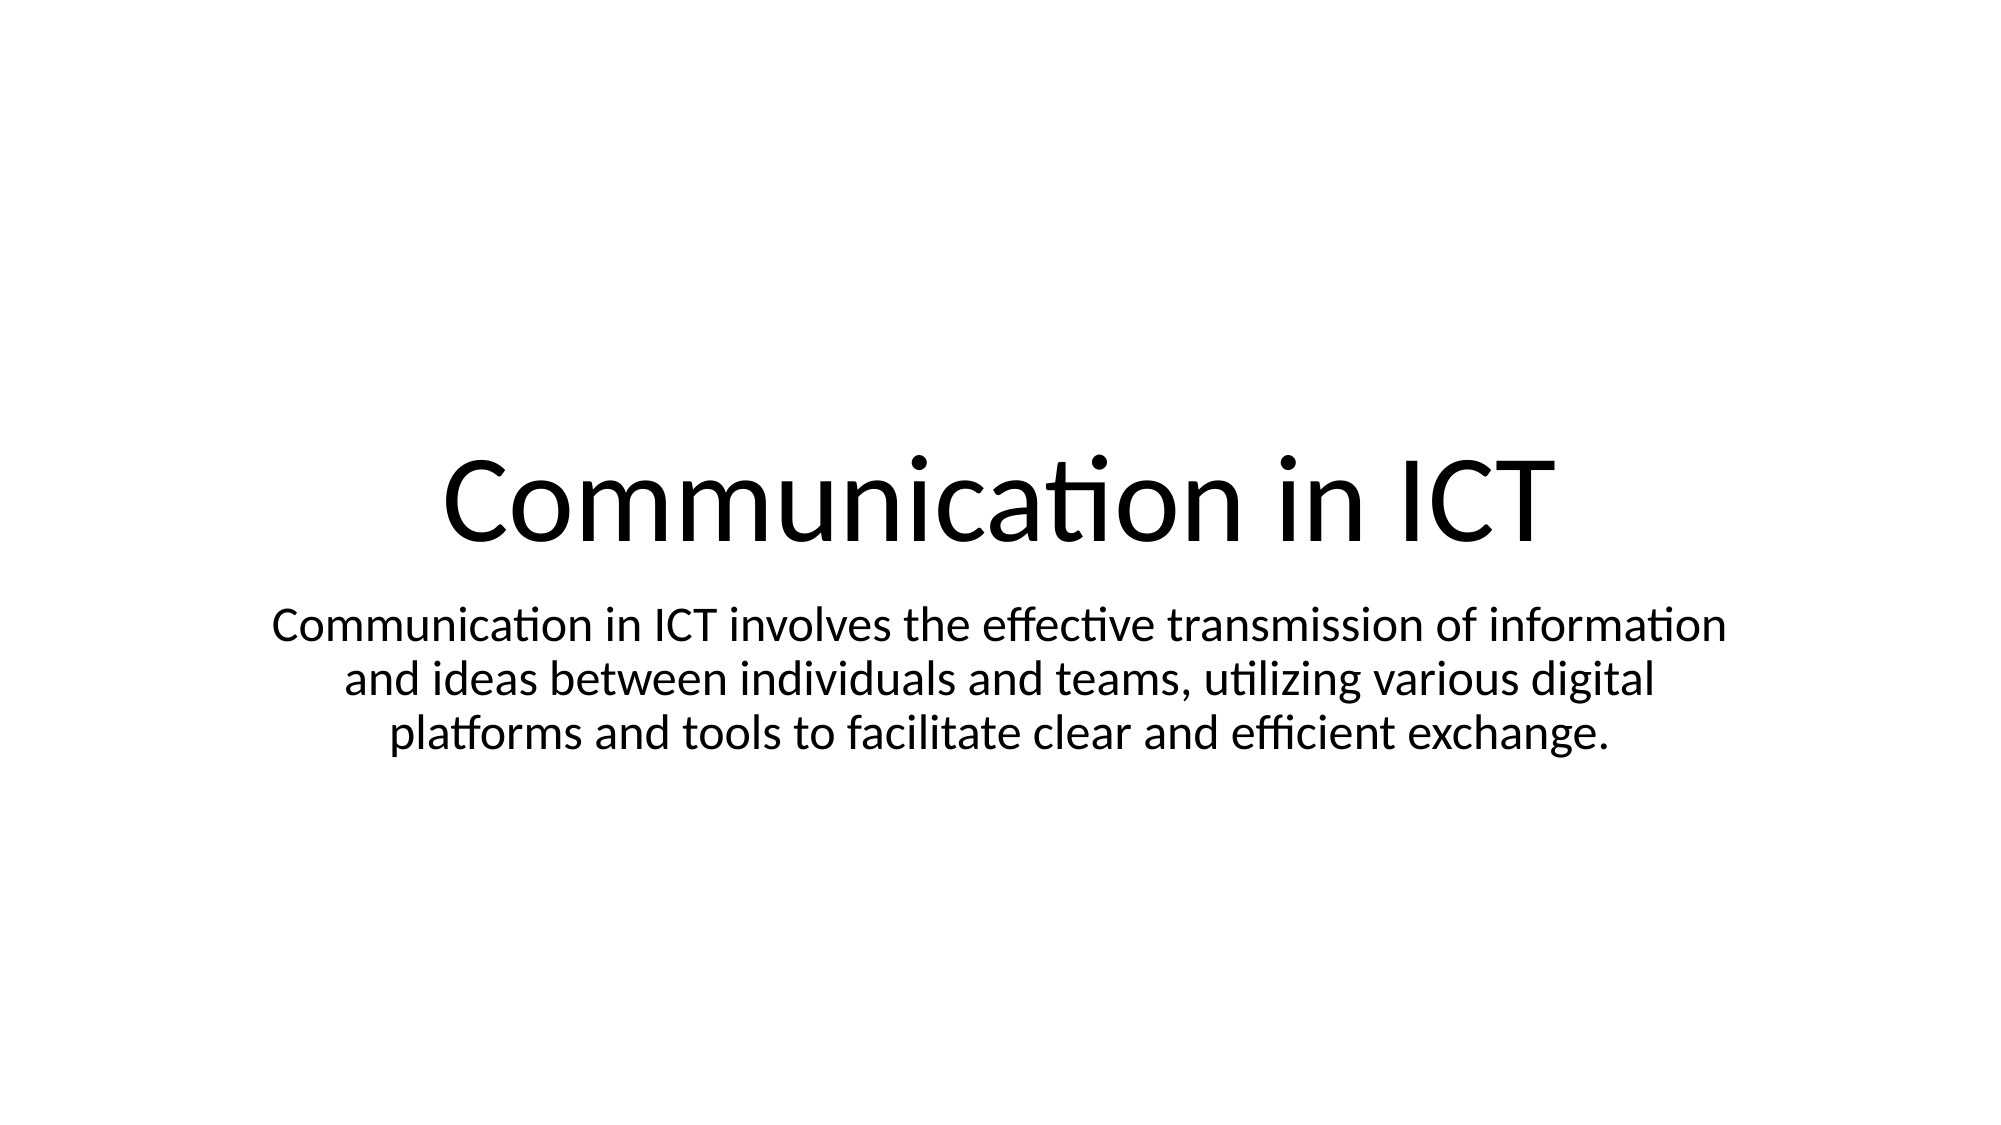

# Communication in ICT
Communication in ICT involves the effective transmission of information and ideas between individuals and teams, utilizing various digital platforms and tools to facilitate clear and efficient exchange.